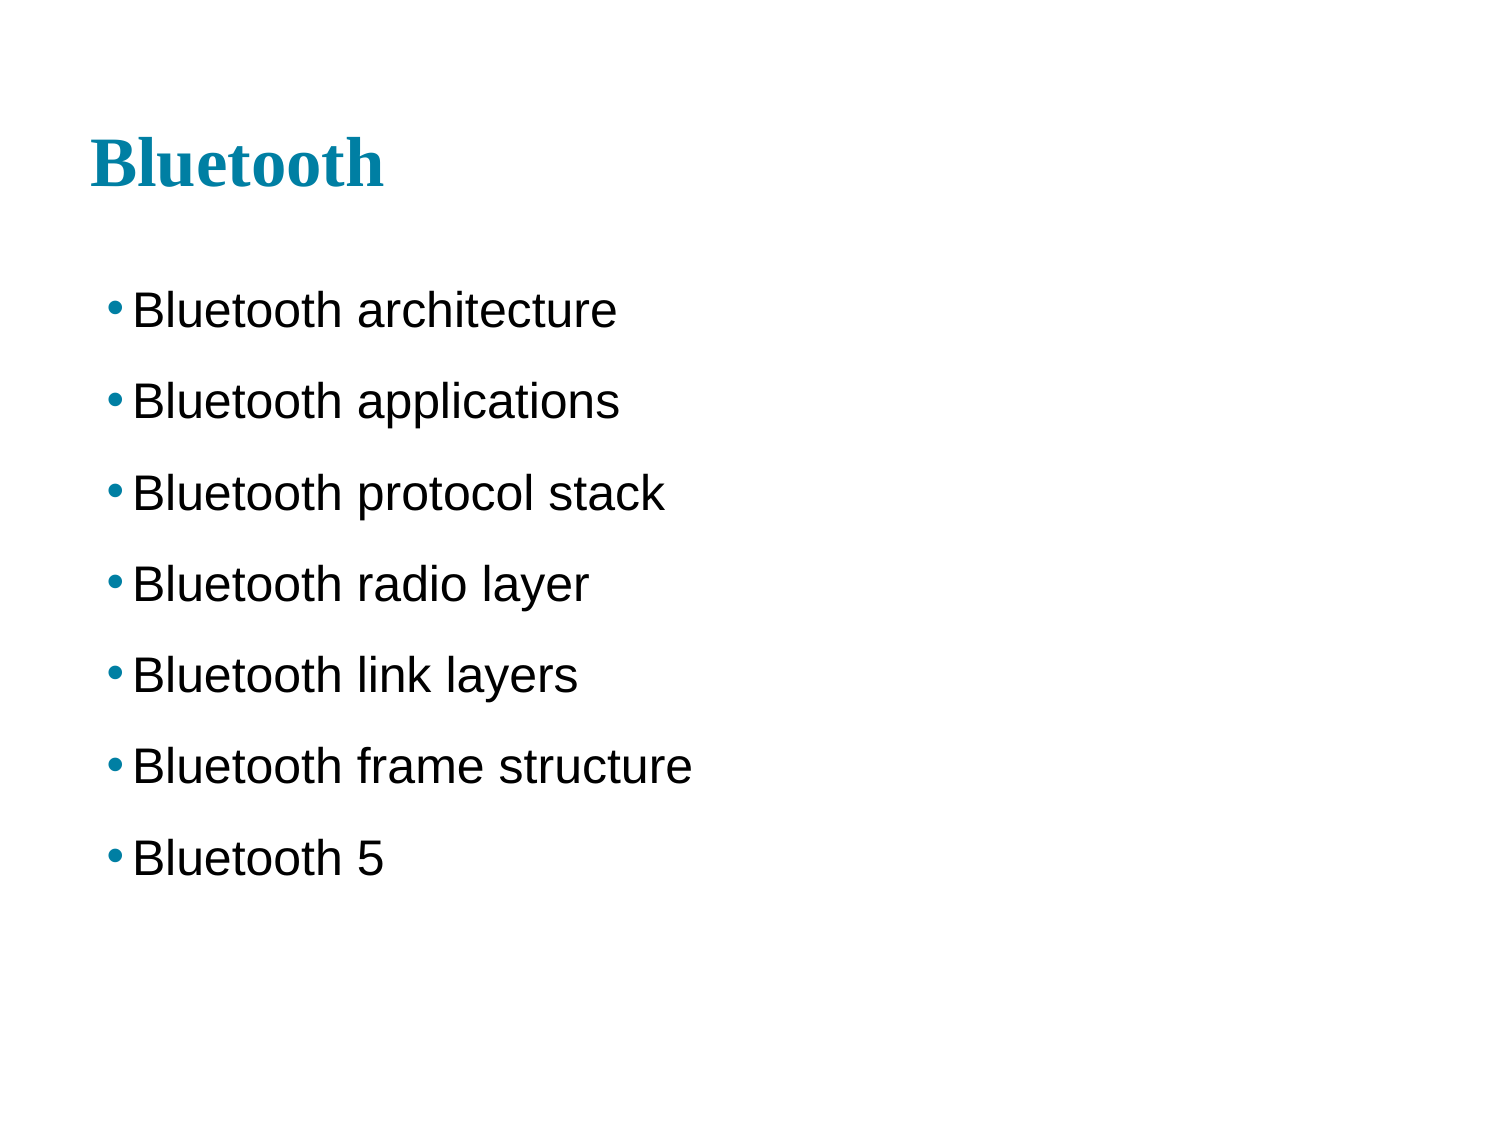

# Bluetooth
Bluetooth architecture
Bluetooth applications
Bluetooth protocol stack
Bluetooth radio layer
Bluetooth link layers
Bluetooth frame structure
Bluetooth 5